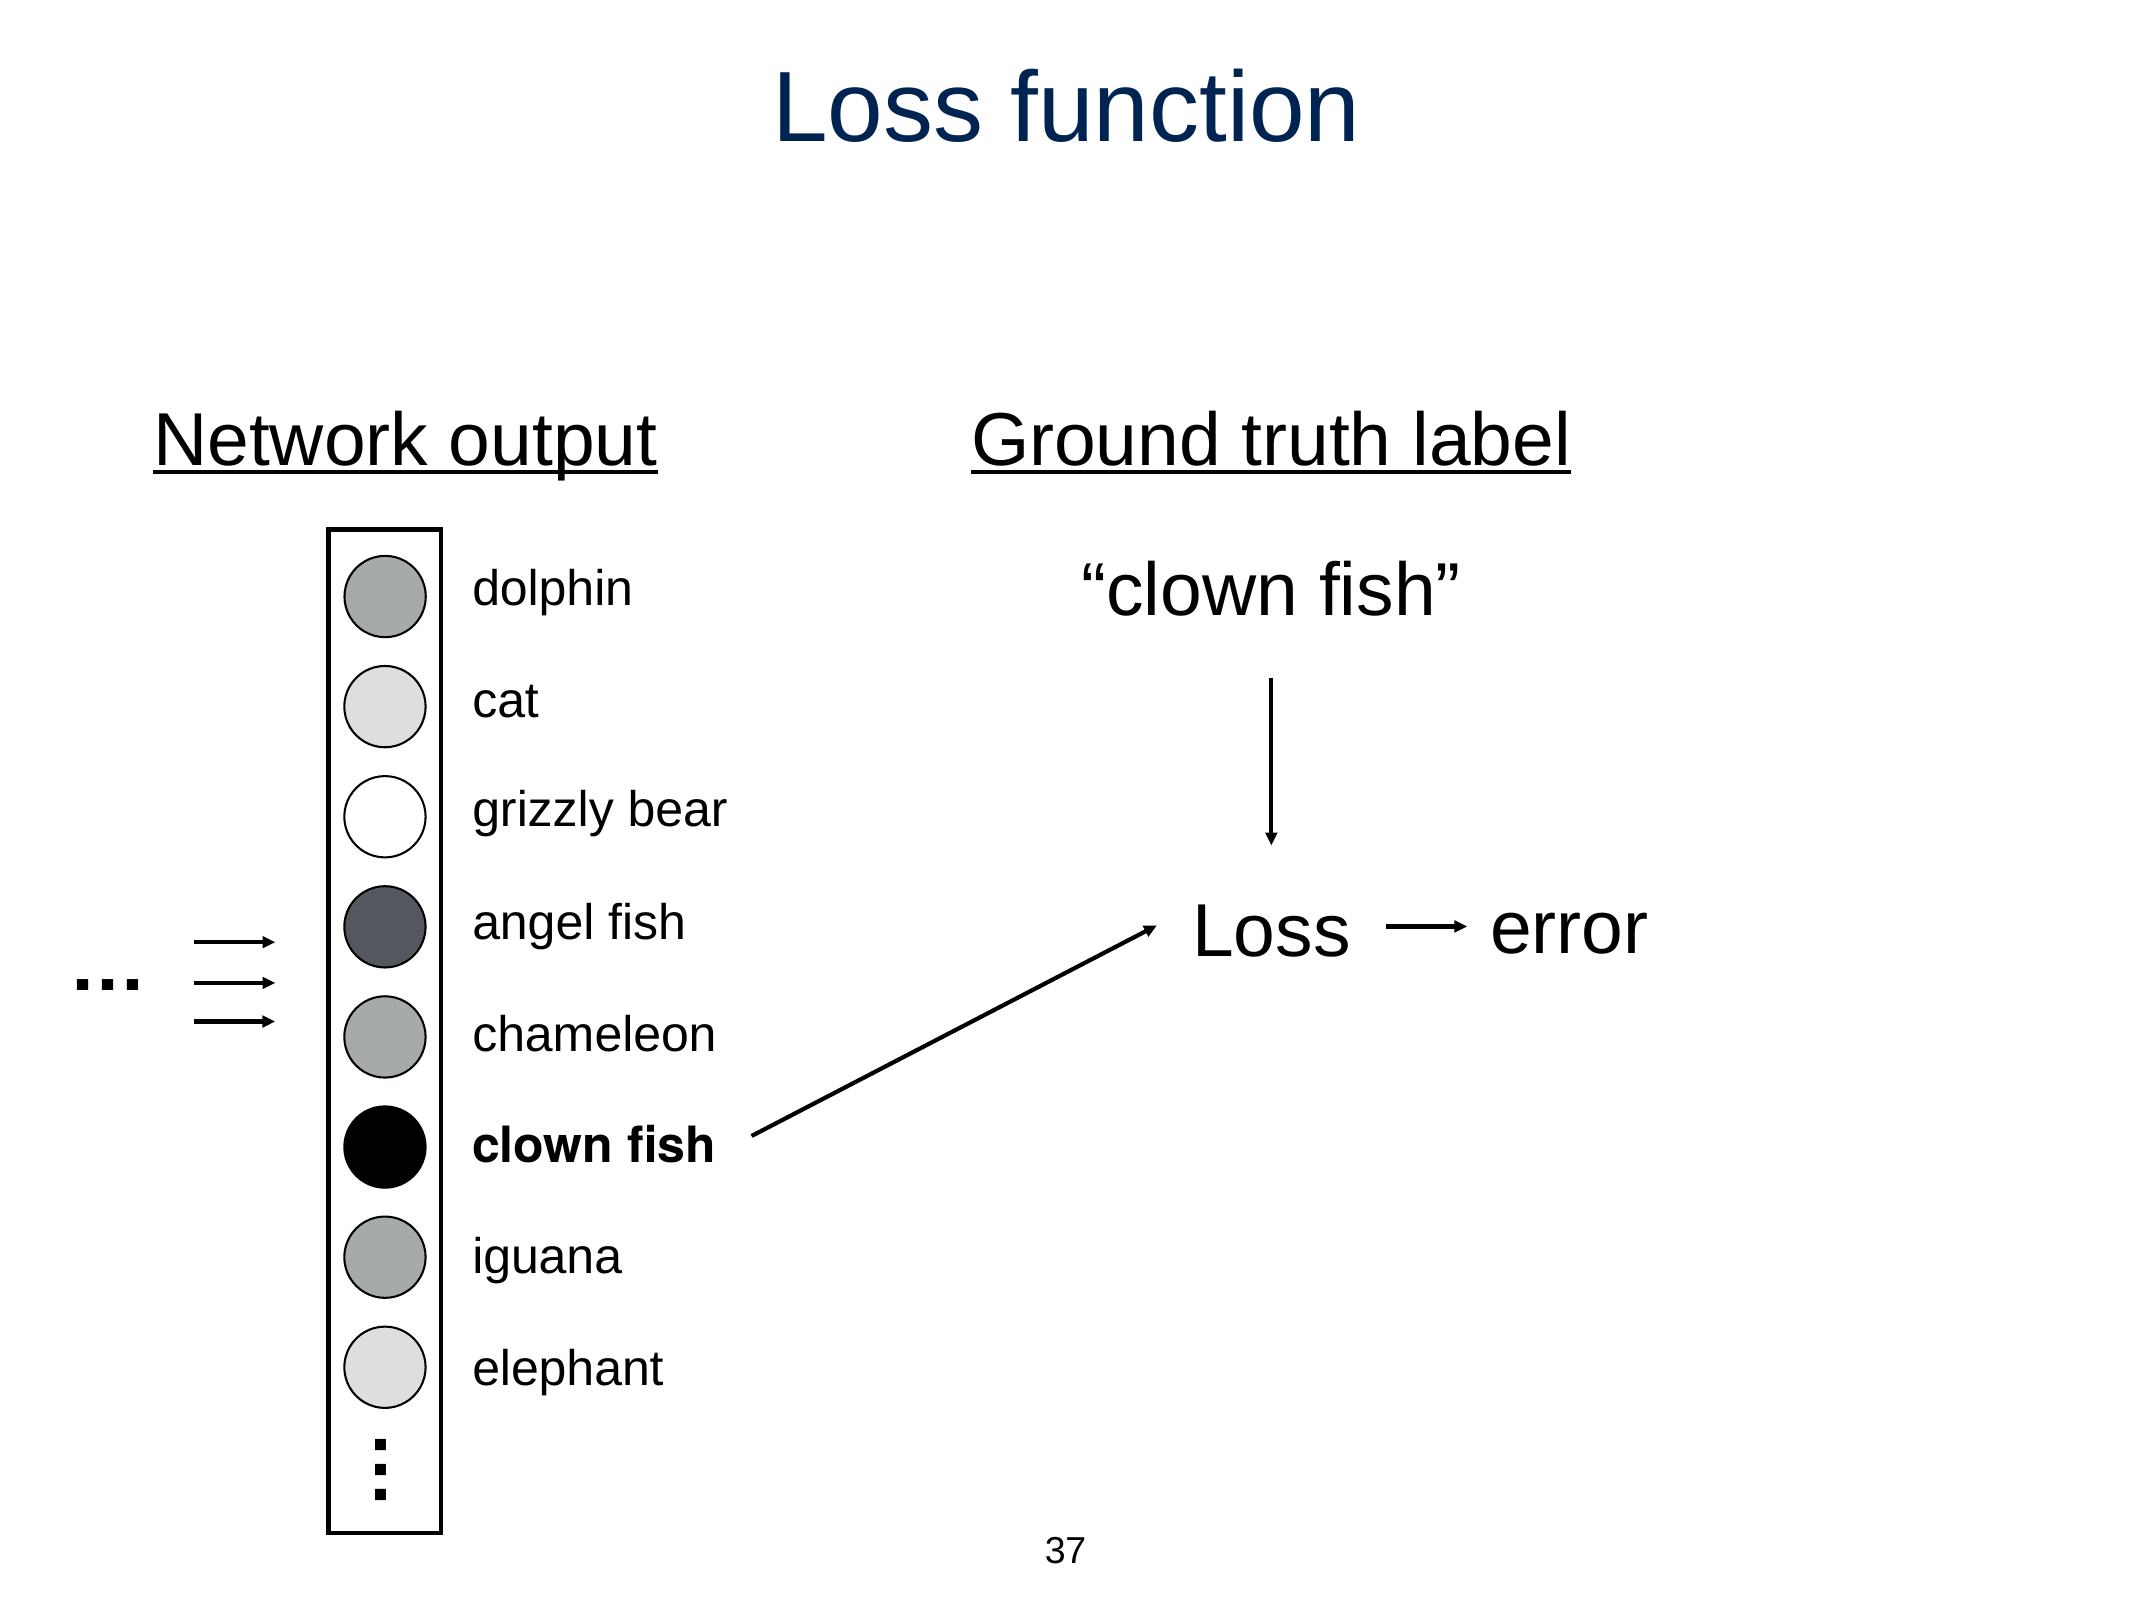

Loss function
Network output
Ground truth label
“clown fish”
dolphin

cat

grizzly bear
angel fish
error
Loss
…

chameleon

clown fish
iguana
elephant
…
37